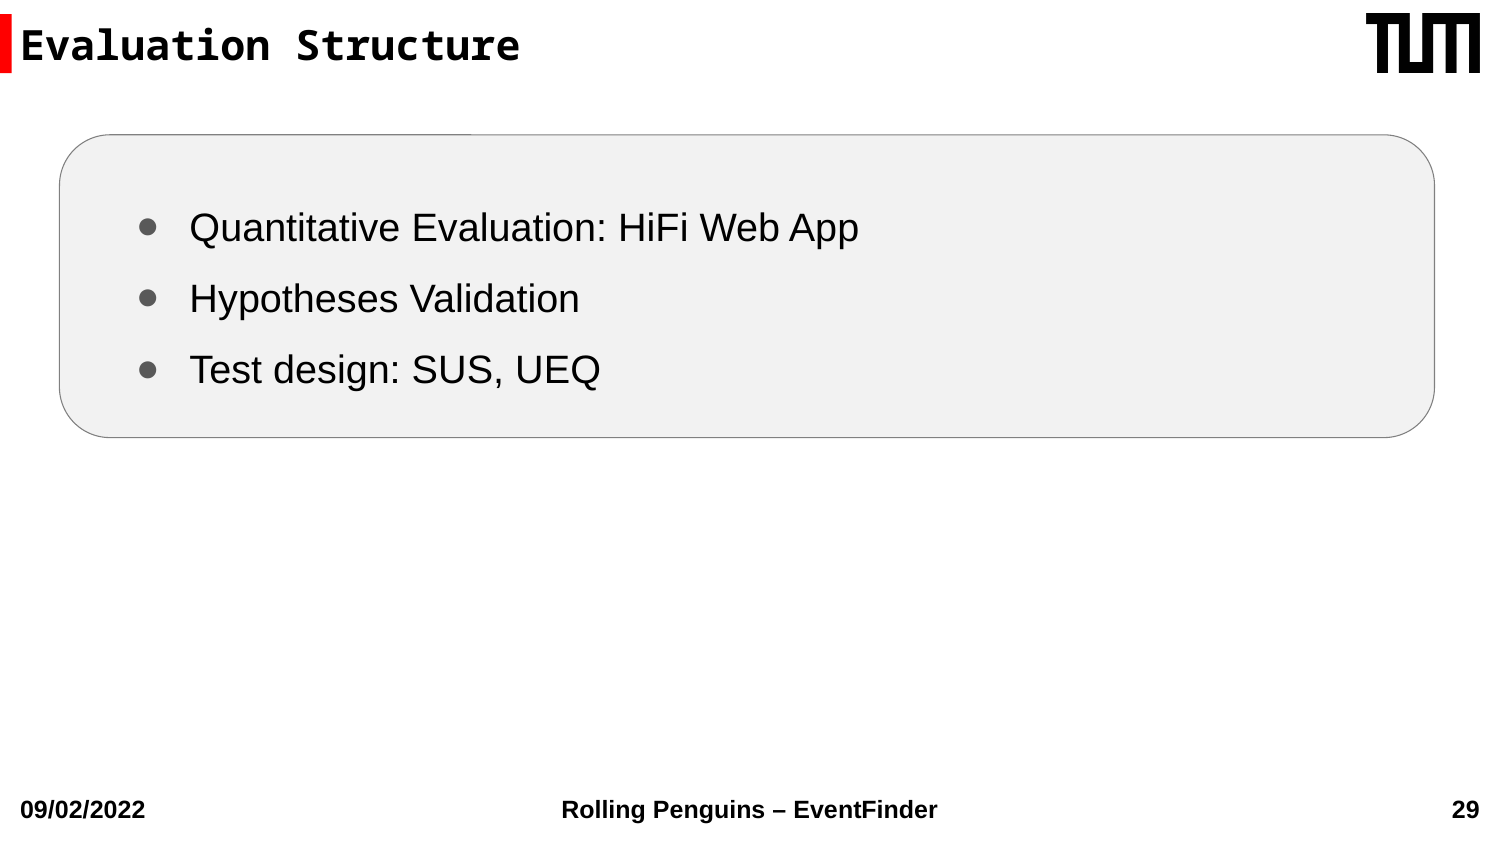

# Evaluation Structure

Quantitative Evaluation: HiFi Web App
Hypotheses Validation
Test design: SUS, UEQ

29